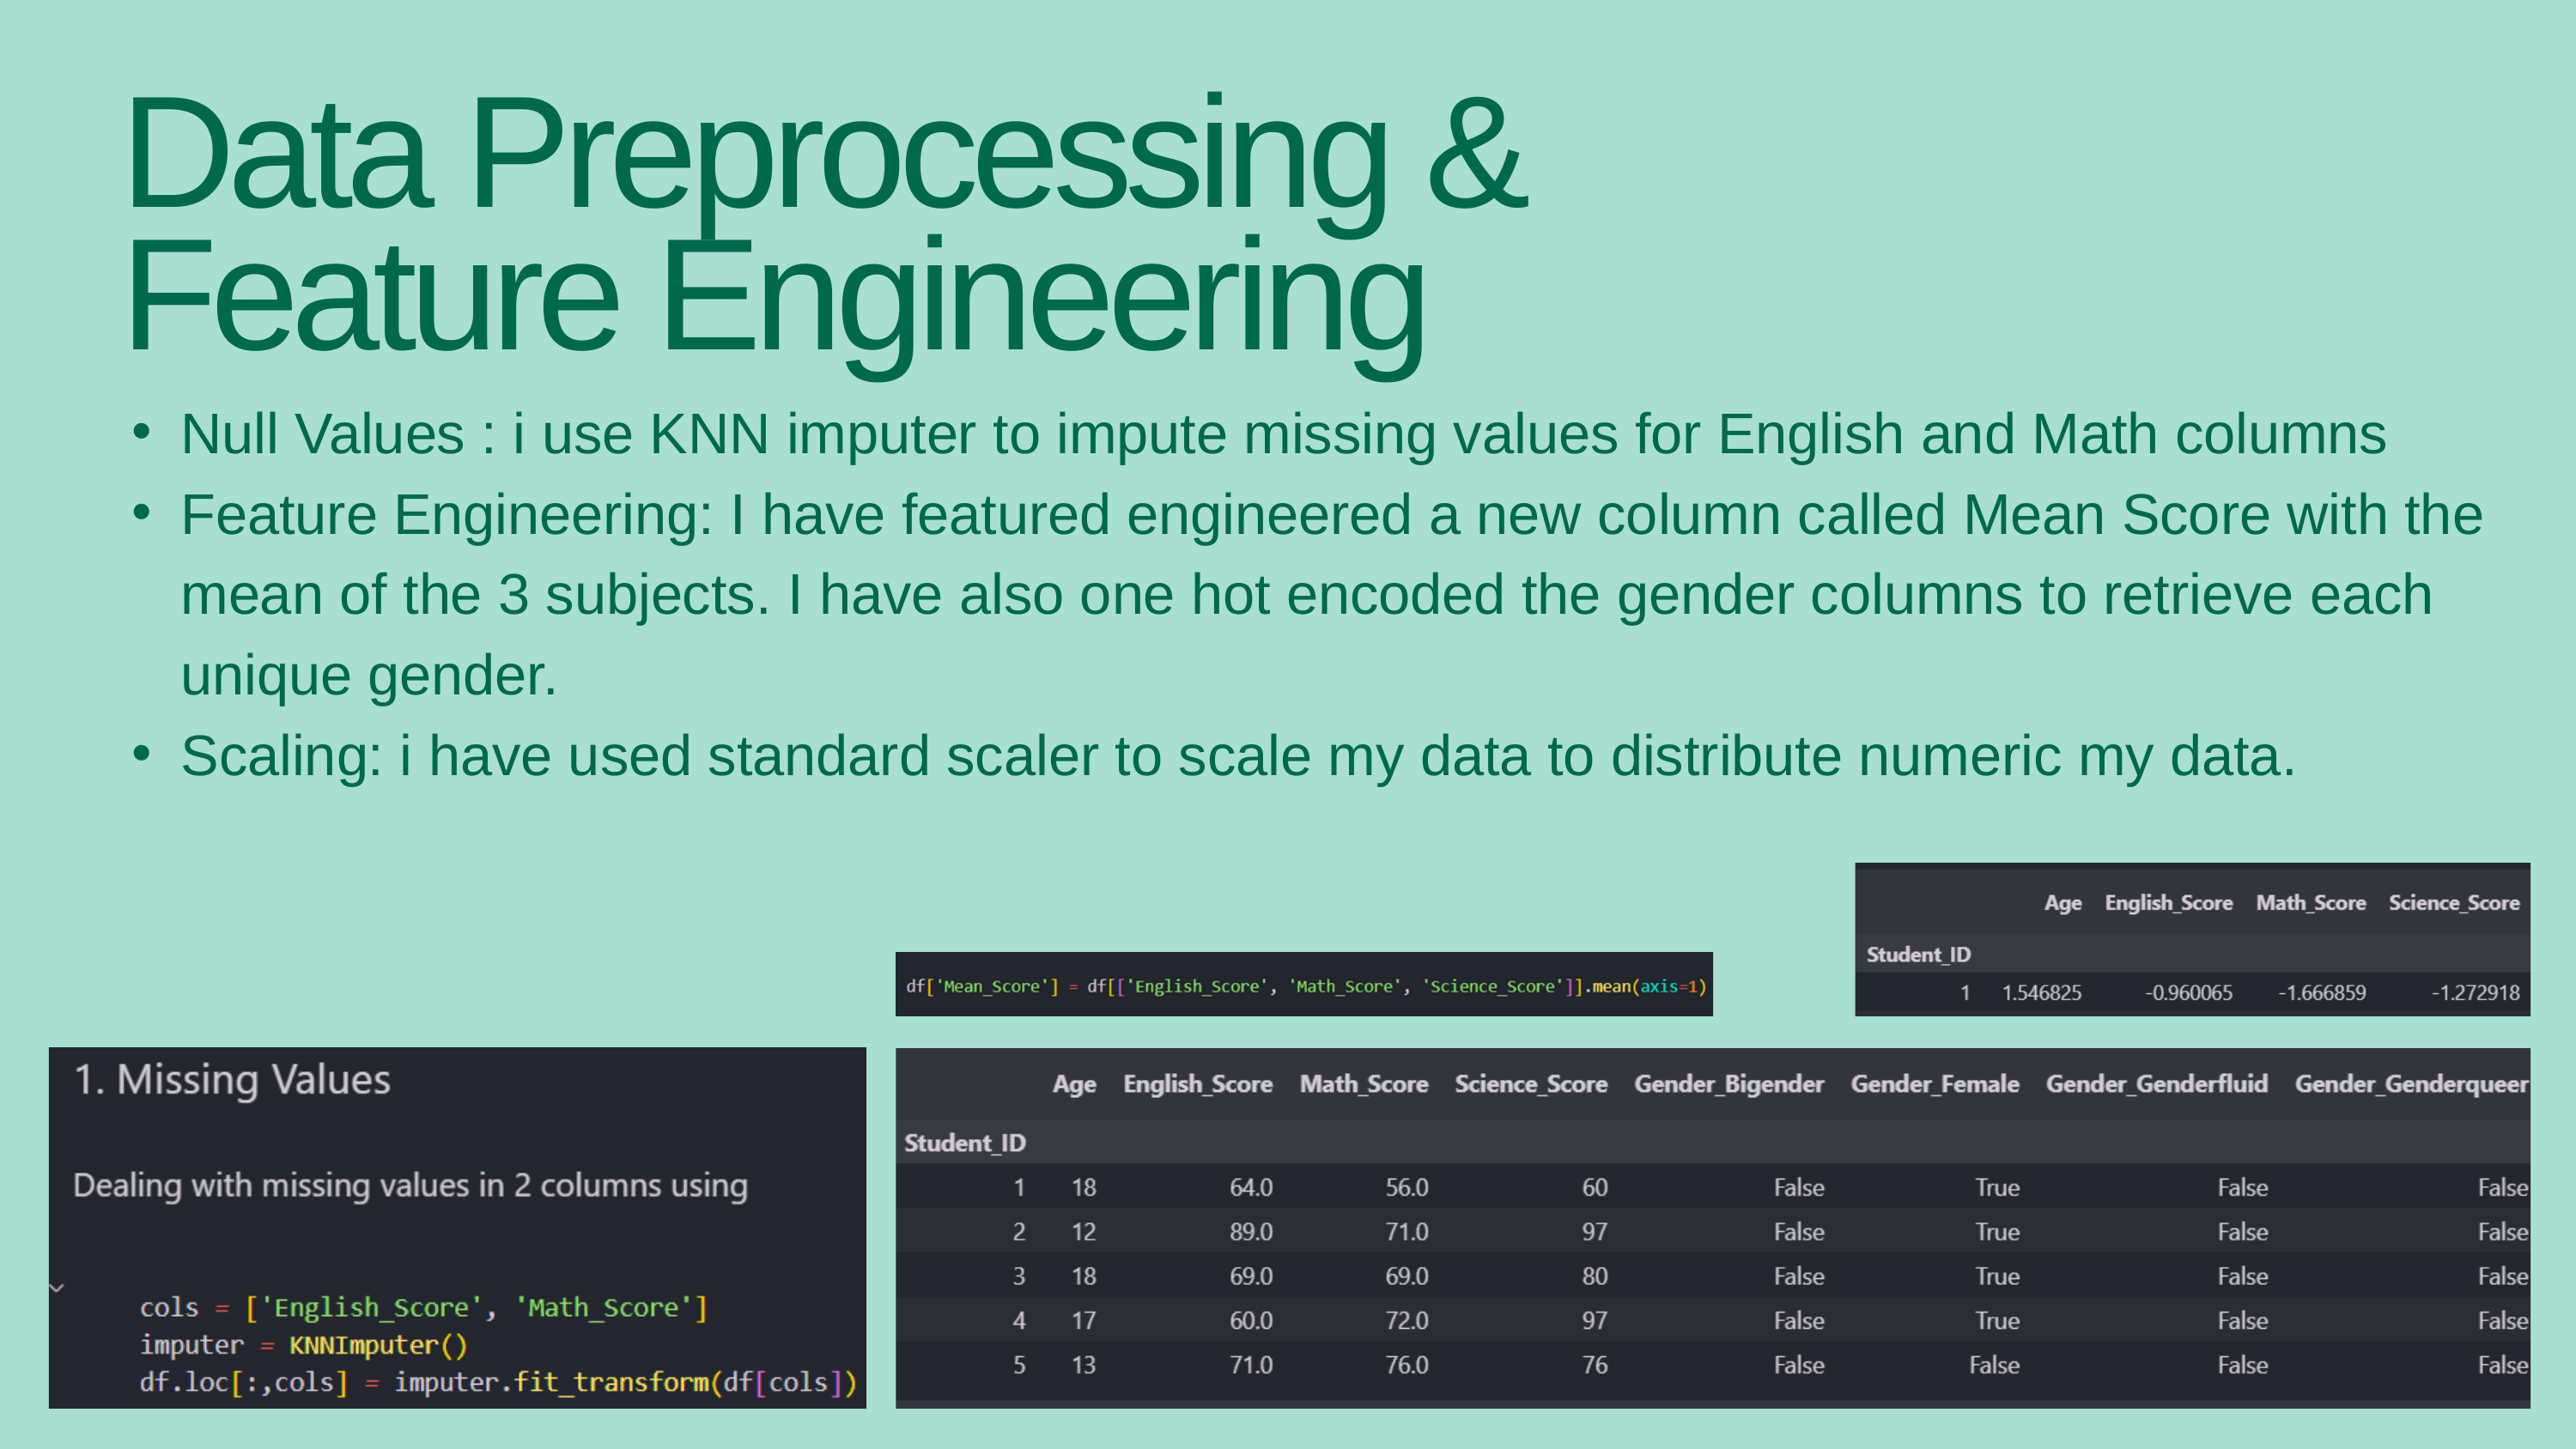

Data Preprocessing & Feature Engineering
Null Values : i use KNN imputer to impute missing values for English and Math columns
Feature Engineering: I have featured engineered a new column called Mean Score with the mean of the 3 subjects. I have also one hot encoded the gender columns to retrieve each unique gender.
Scaling: i have used standard scaler to scale my data to distribute numeric my data.